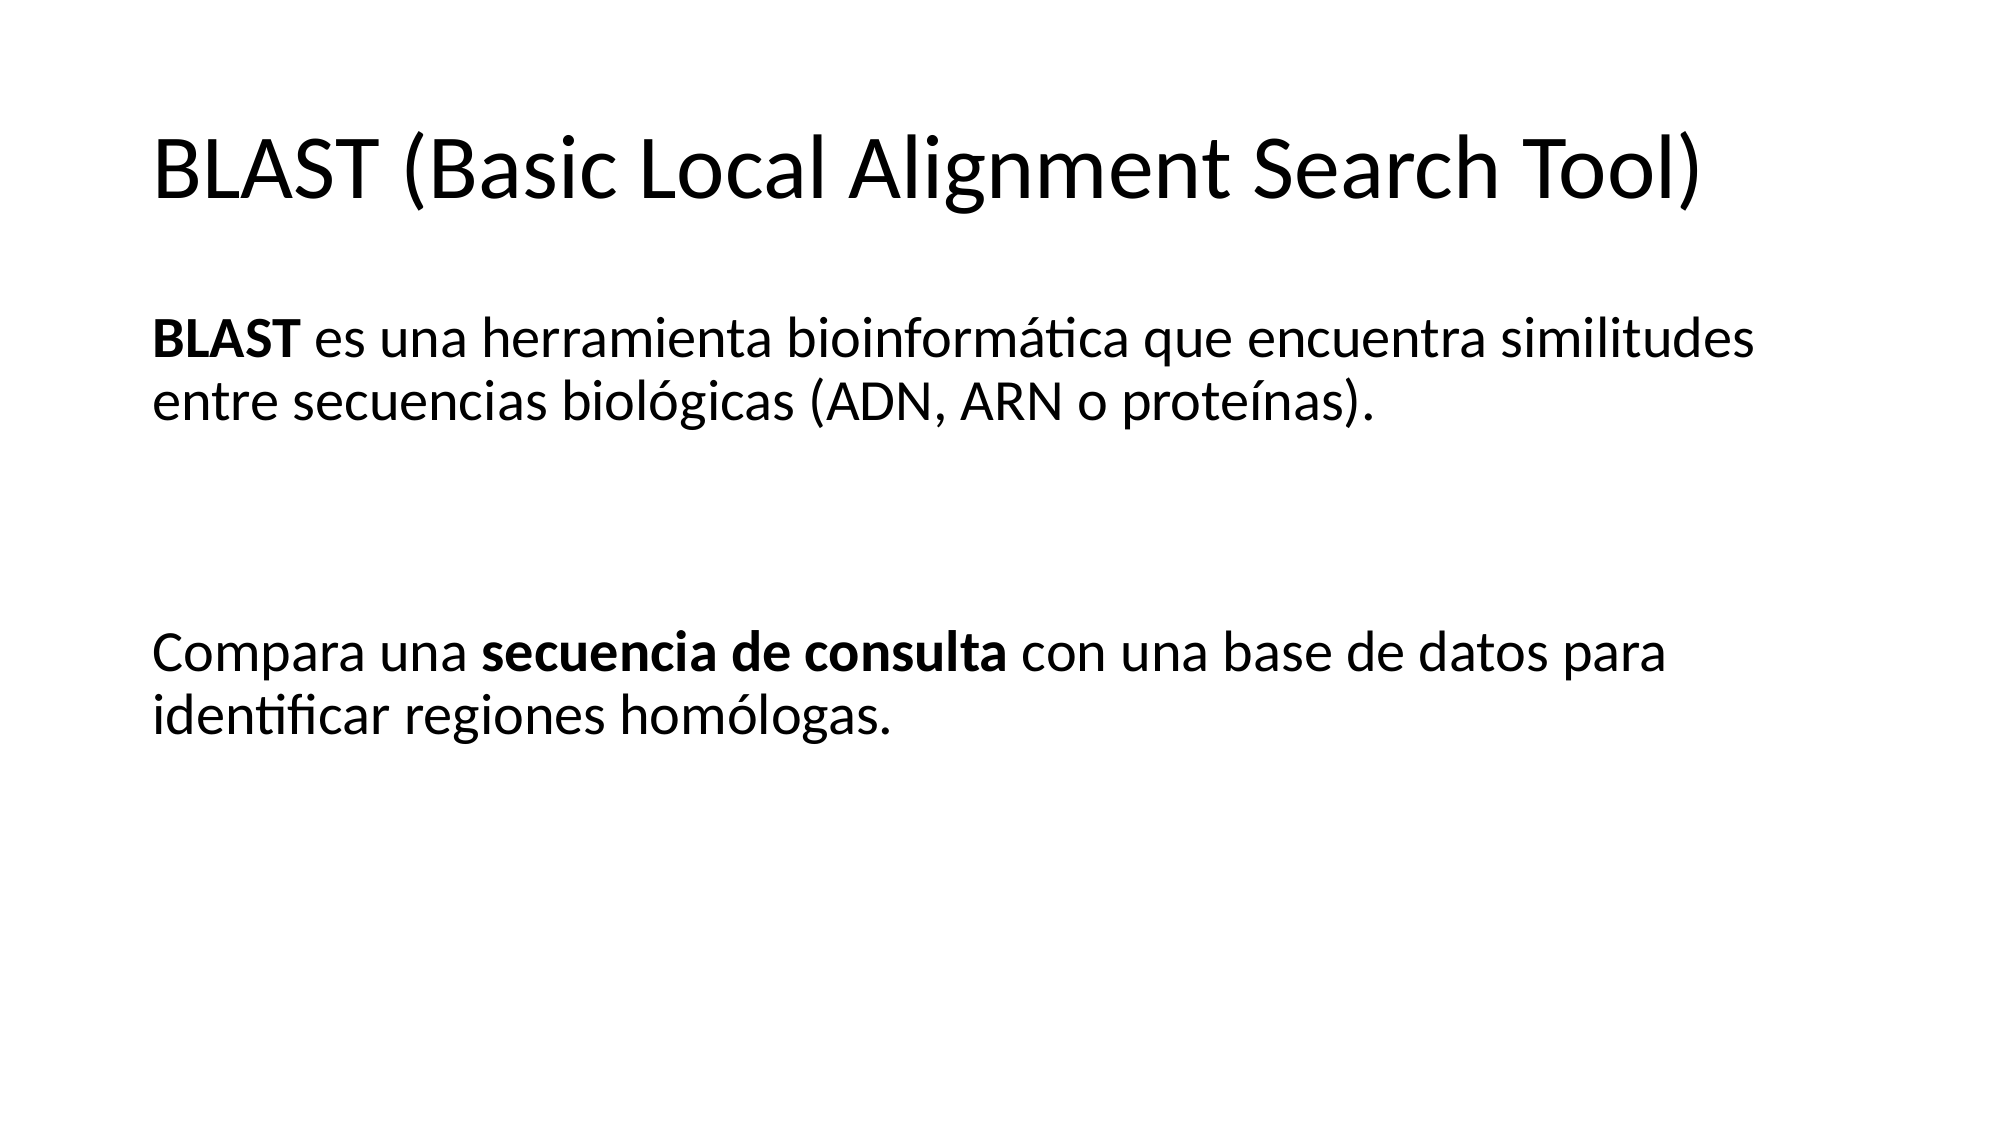

# BLAST (Basic Local Alignment Search Tool)
BLAST es una herramienta bioinformática que encuentra similitudes entre secuencias biológicas (ADN, ARN o proteínas).

Compara una secuencia de consulta con una base de datos para identificar regiones homólogas.